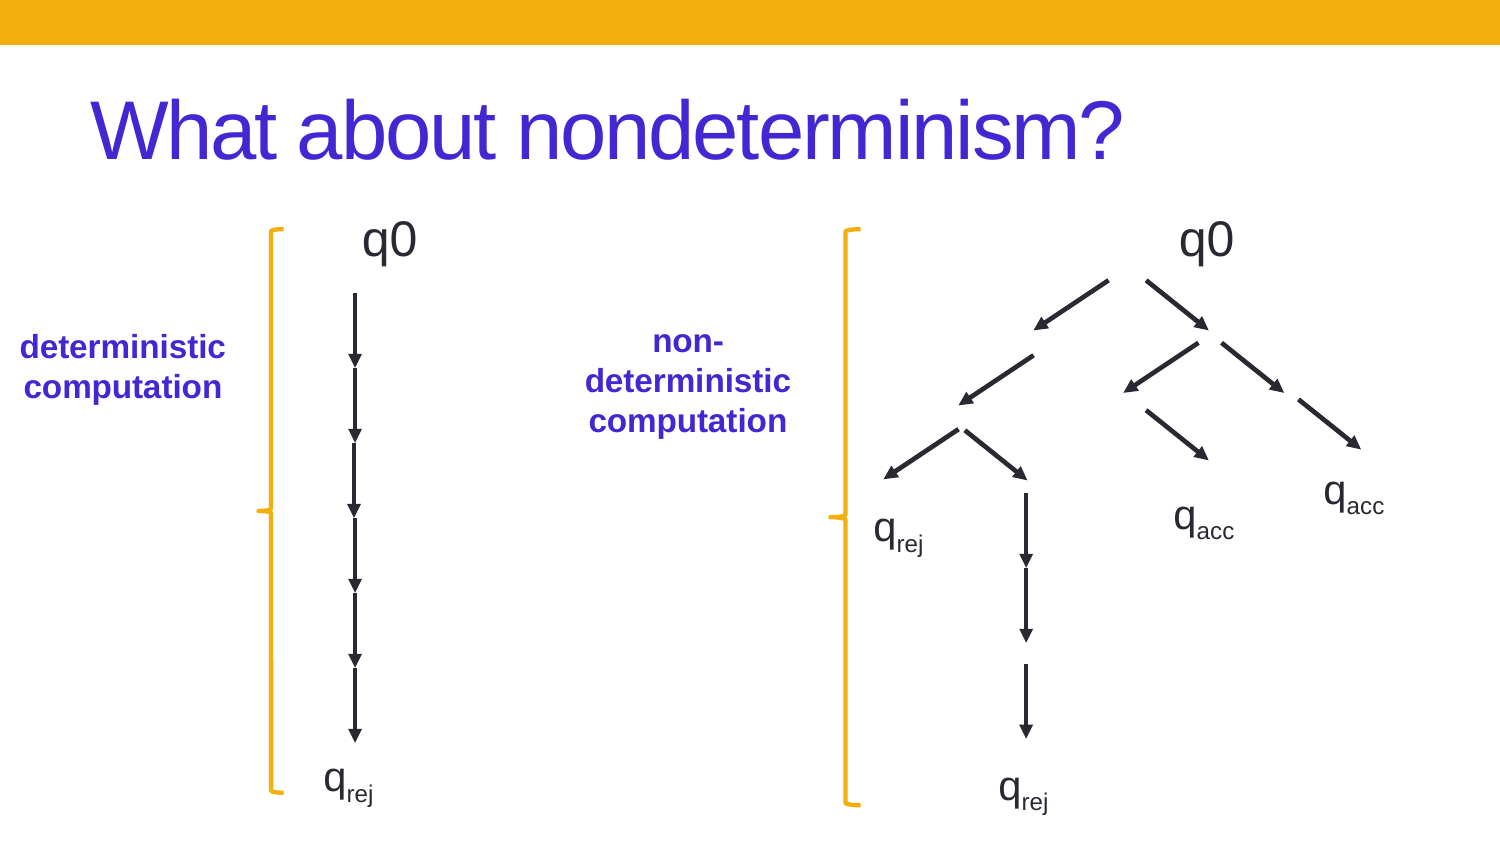

# What about nondeterminism?
	         q0
                             q0

non-
deterministic computation
deterministic computation
qacc
qacc
qrej
qrej
qrej